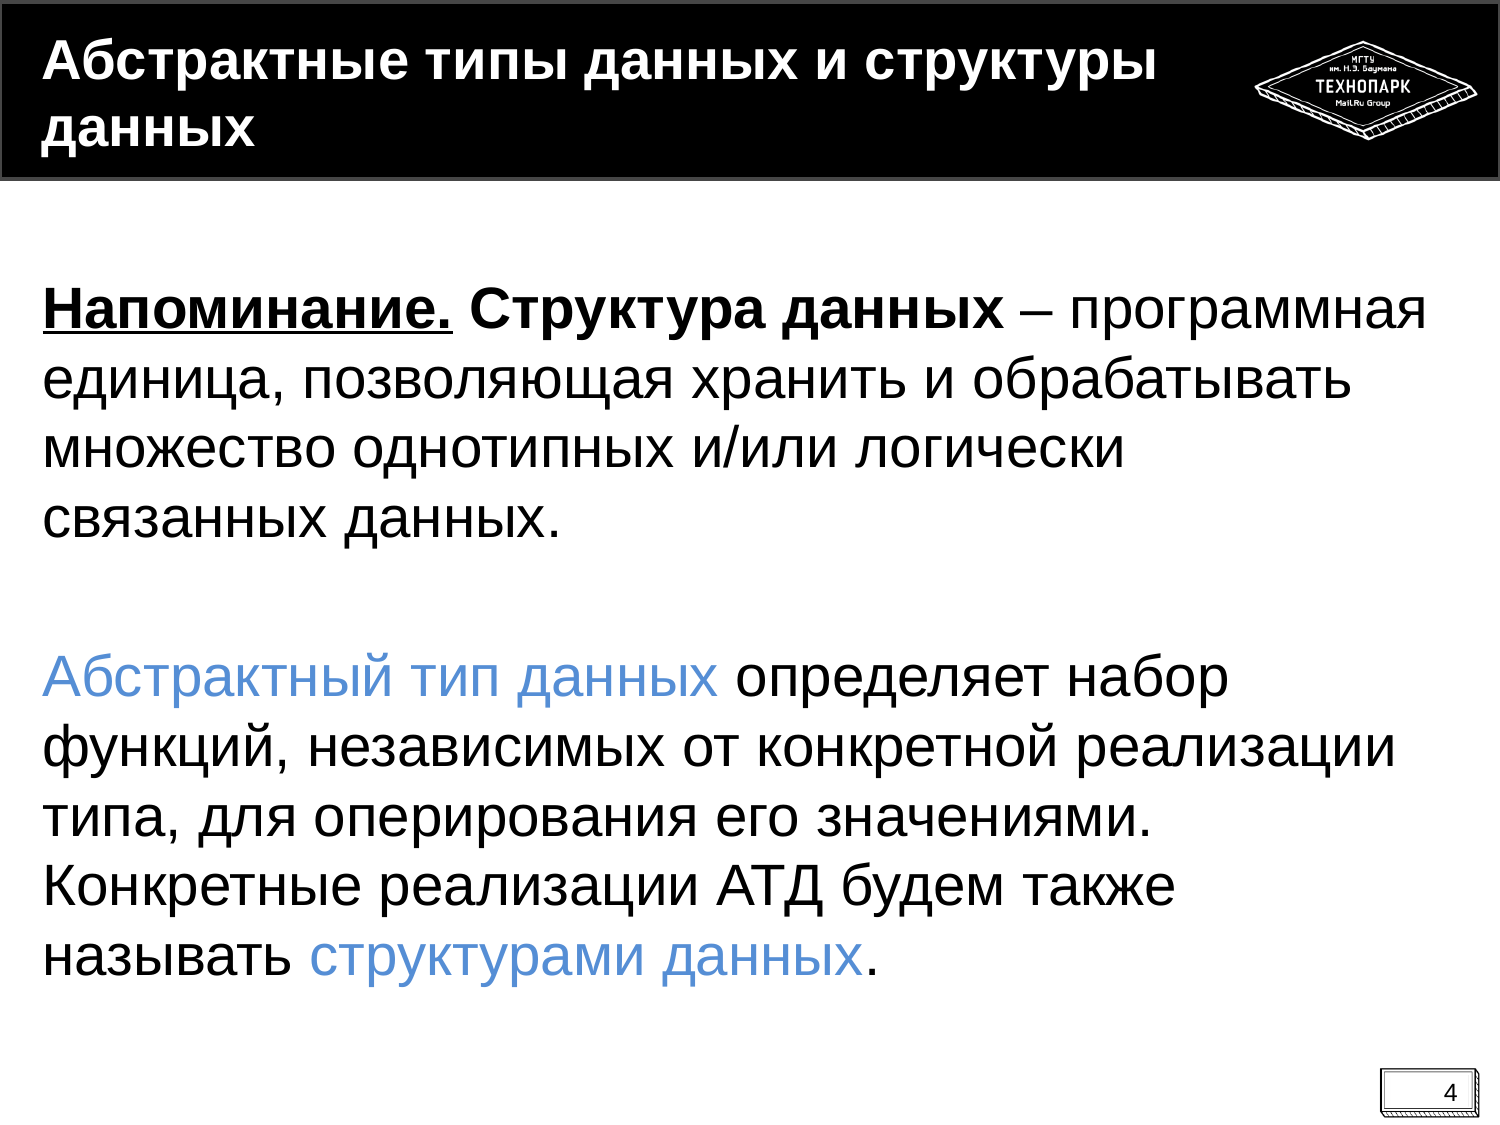

# Абстрактные типы данных и структуры данных
Напоминание. Структура данных – программная единица, позволяющая хранить и обрабатывать множество однотипных и/или логически связанных данных.
Абстрактный тип данных определяет набор функций, независимых от конкретной реализации типа, для оперирования его значениями. Конкретные реализации АТД будем также называть структурами данных.
4